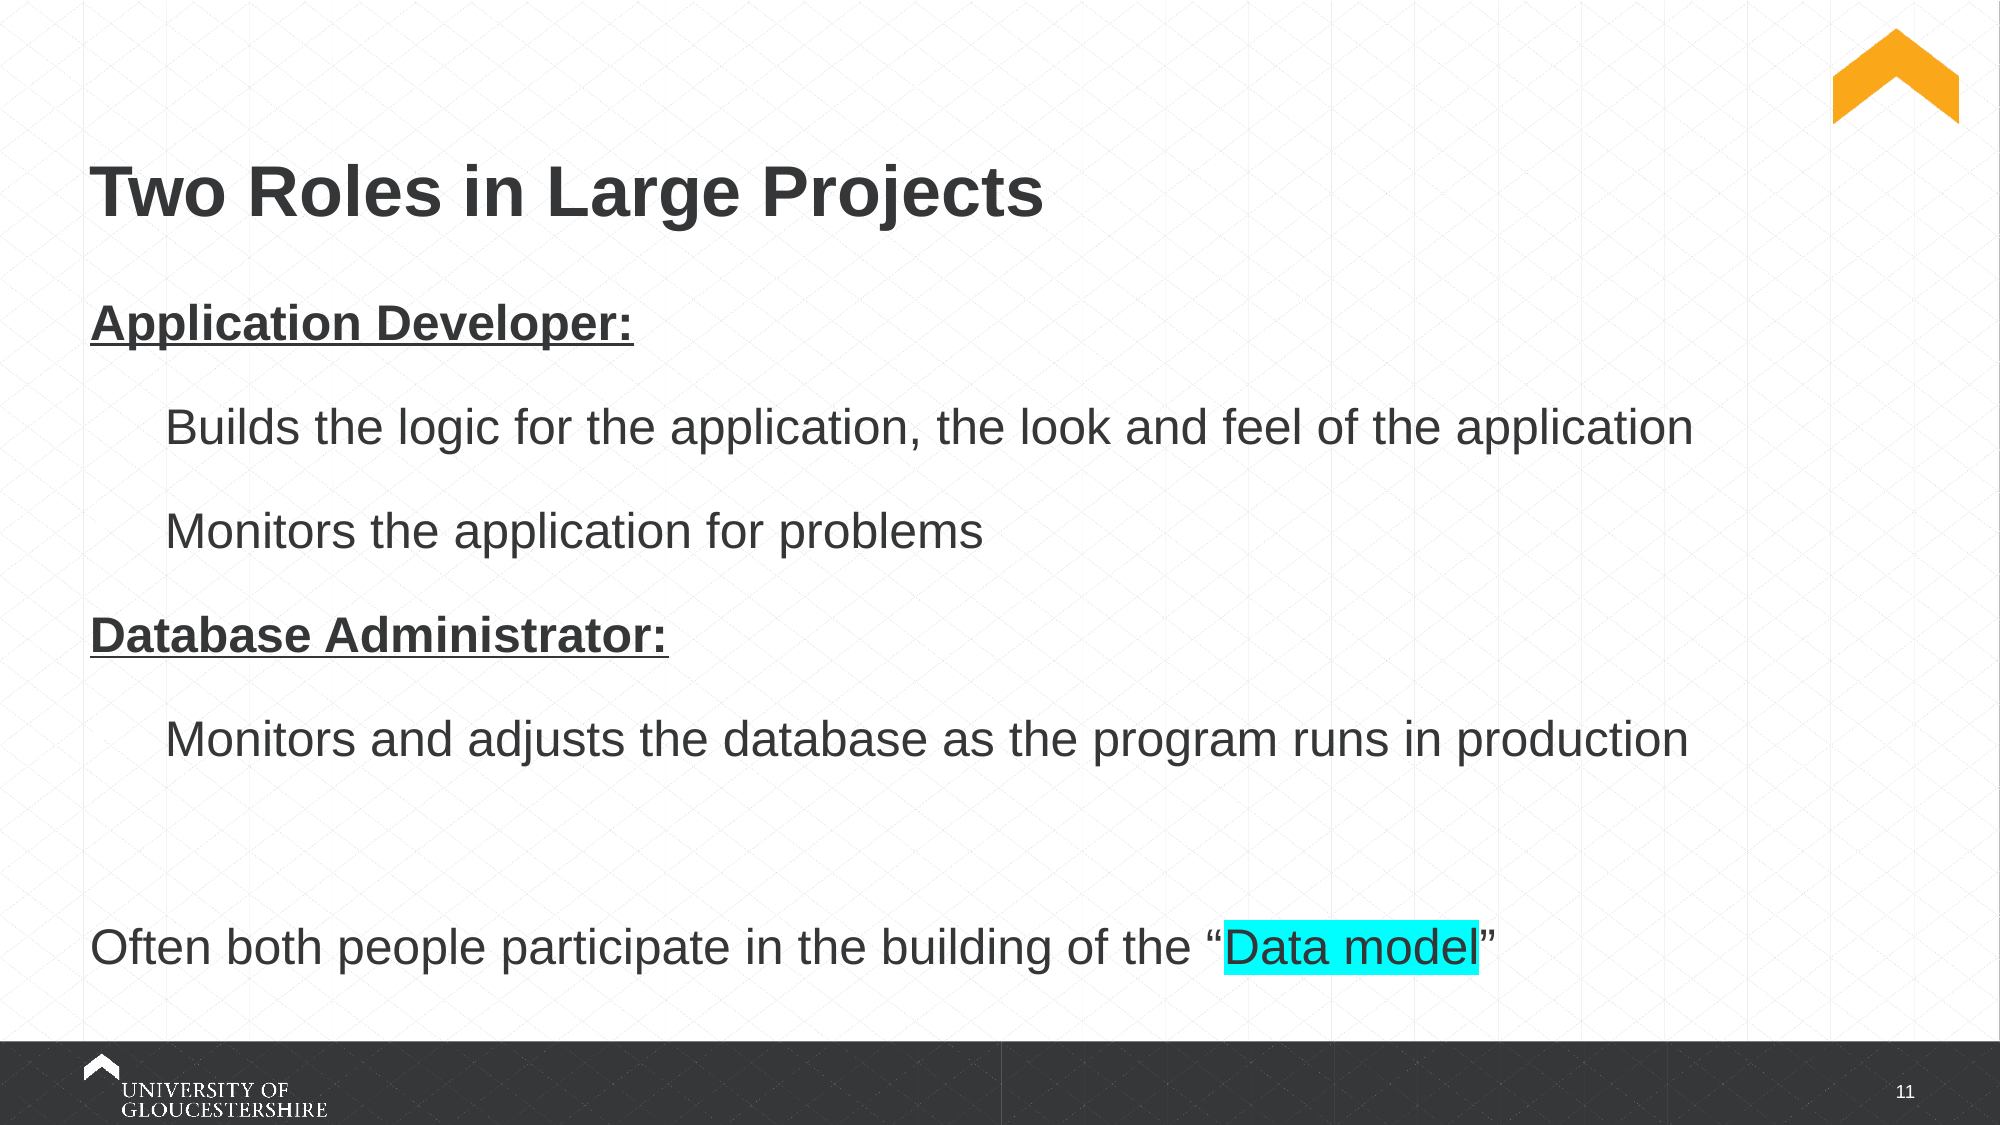

# Two Roles in Large Projects
Application Developer:
Builds the logic for the application, the look and feel of the application
Monitors the application for problems
Database Administrator:
Monitors and adjusts the database as the program runs in production

Often both people participate in the building of the “Data model”